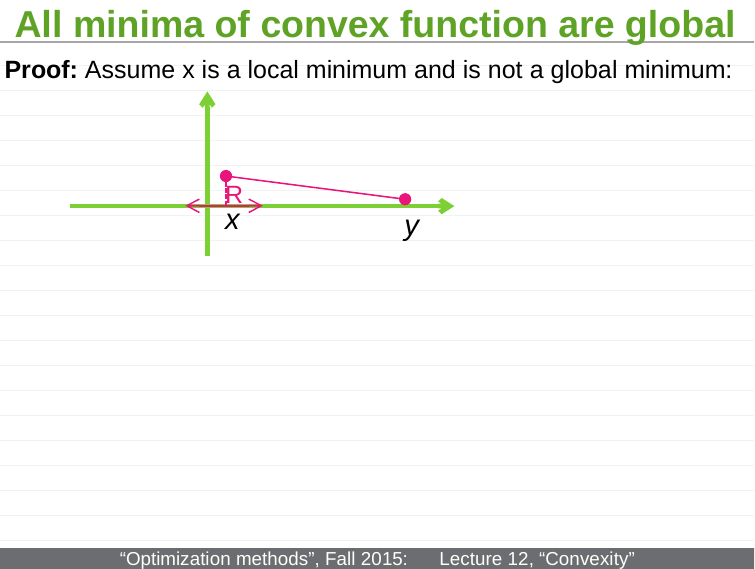

# All minima of convex function are global
Proof: Assume x is a local minimum and is not a global minimum:
R
x
y